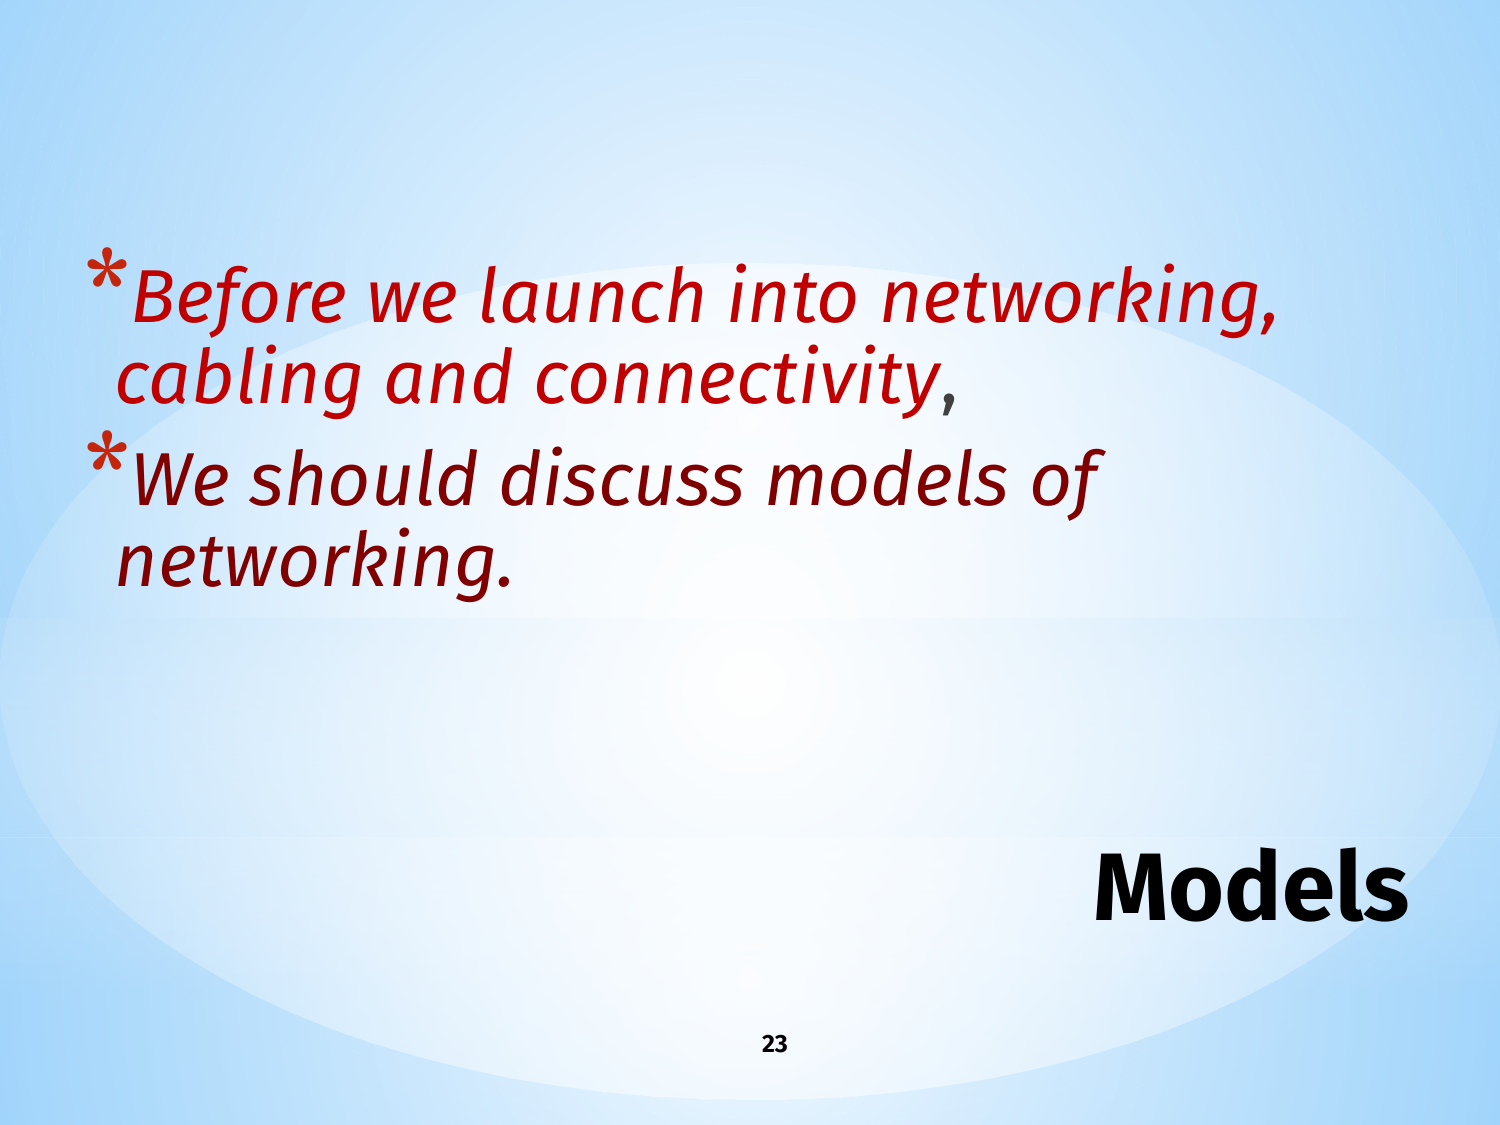

Before we launch into networking, cabling and connectivity,
We should discuss models of networking.

# Models
23